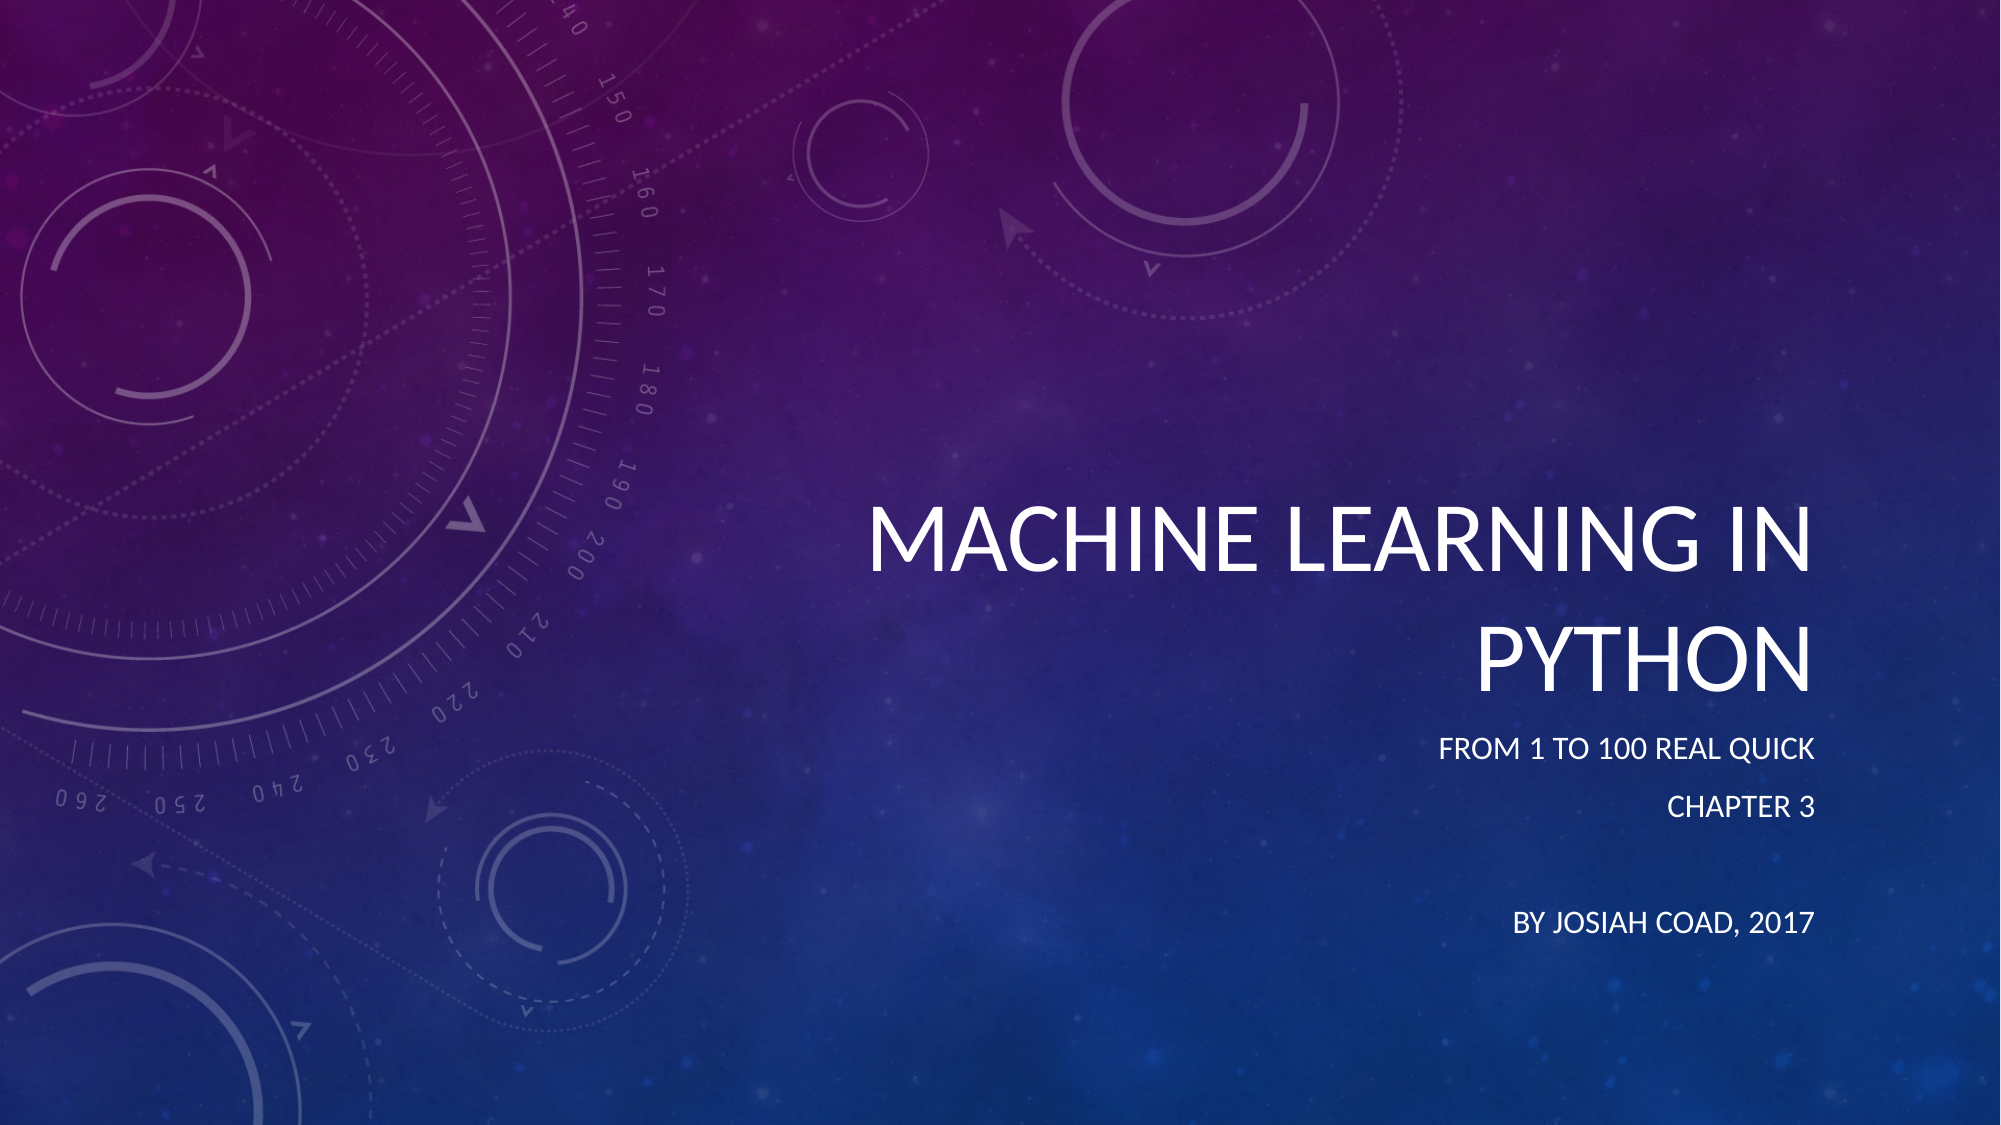

# Machine learning in python
From 1 to 100 Real quick
CHAPTER 3

By Josiah Coad, 2017